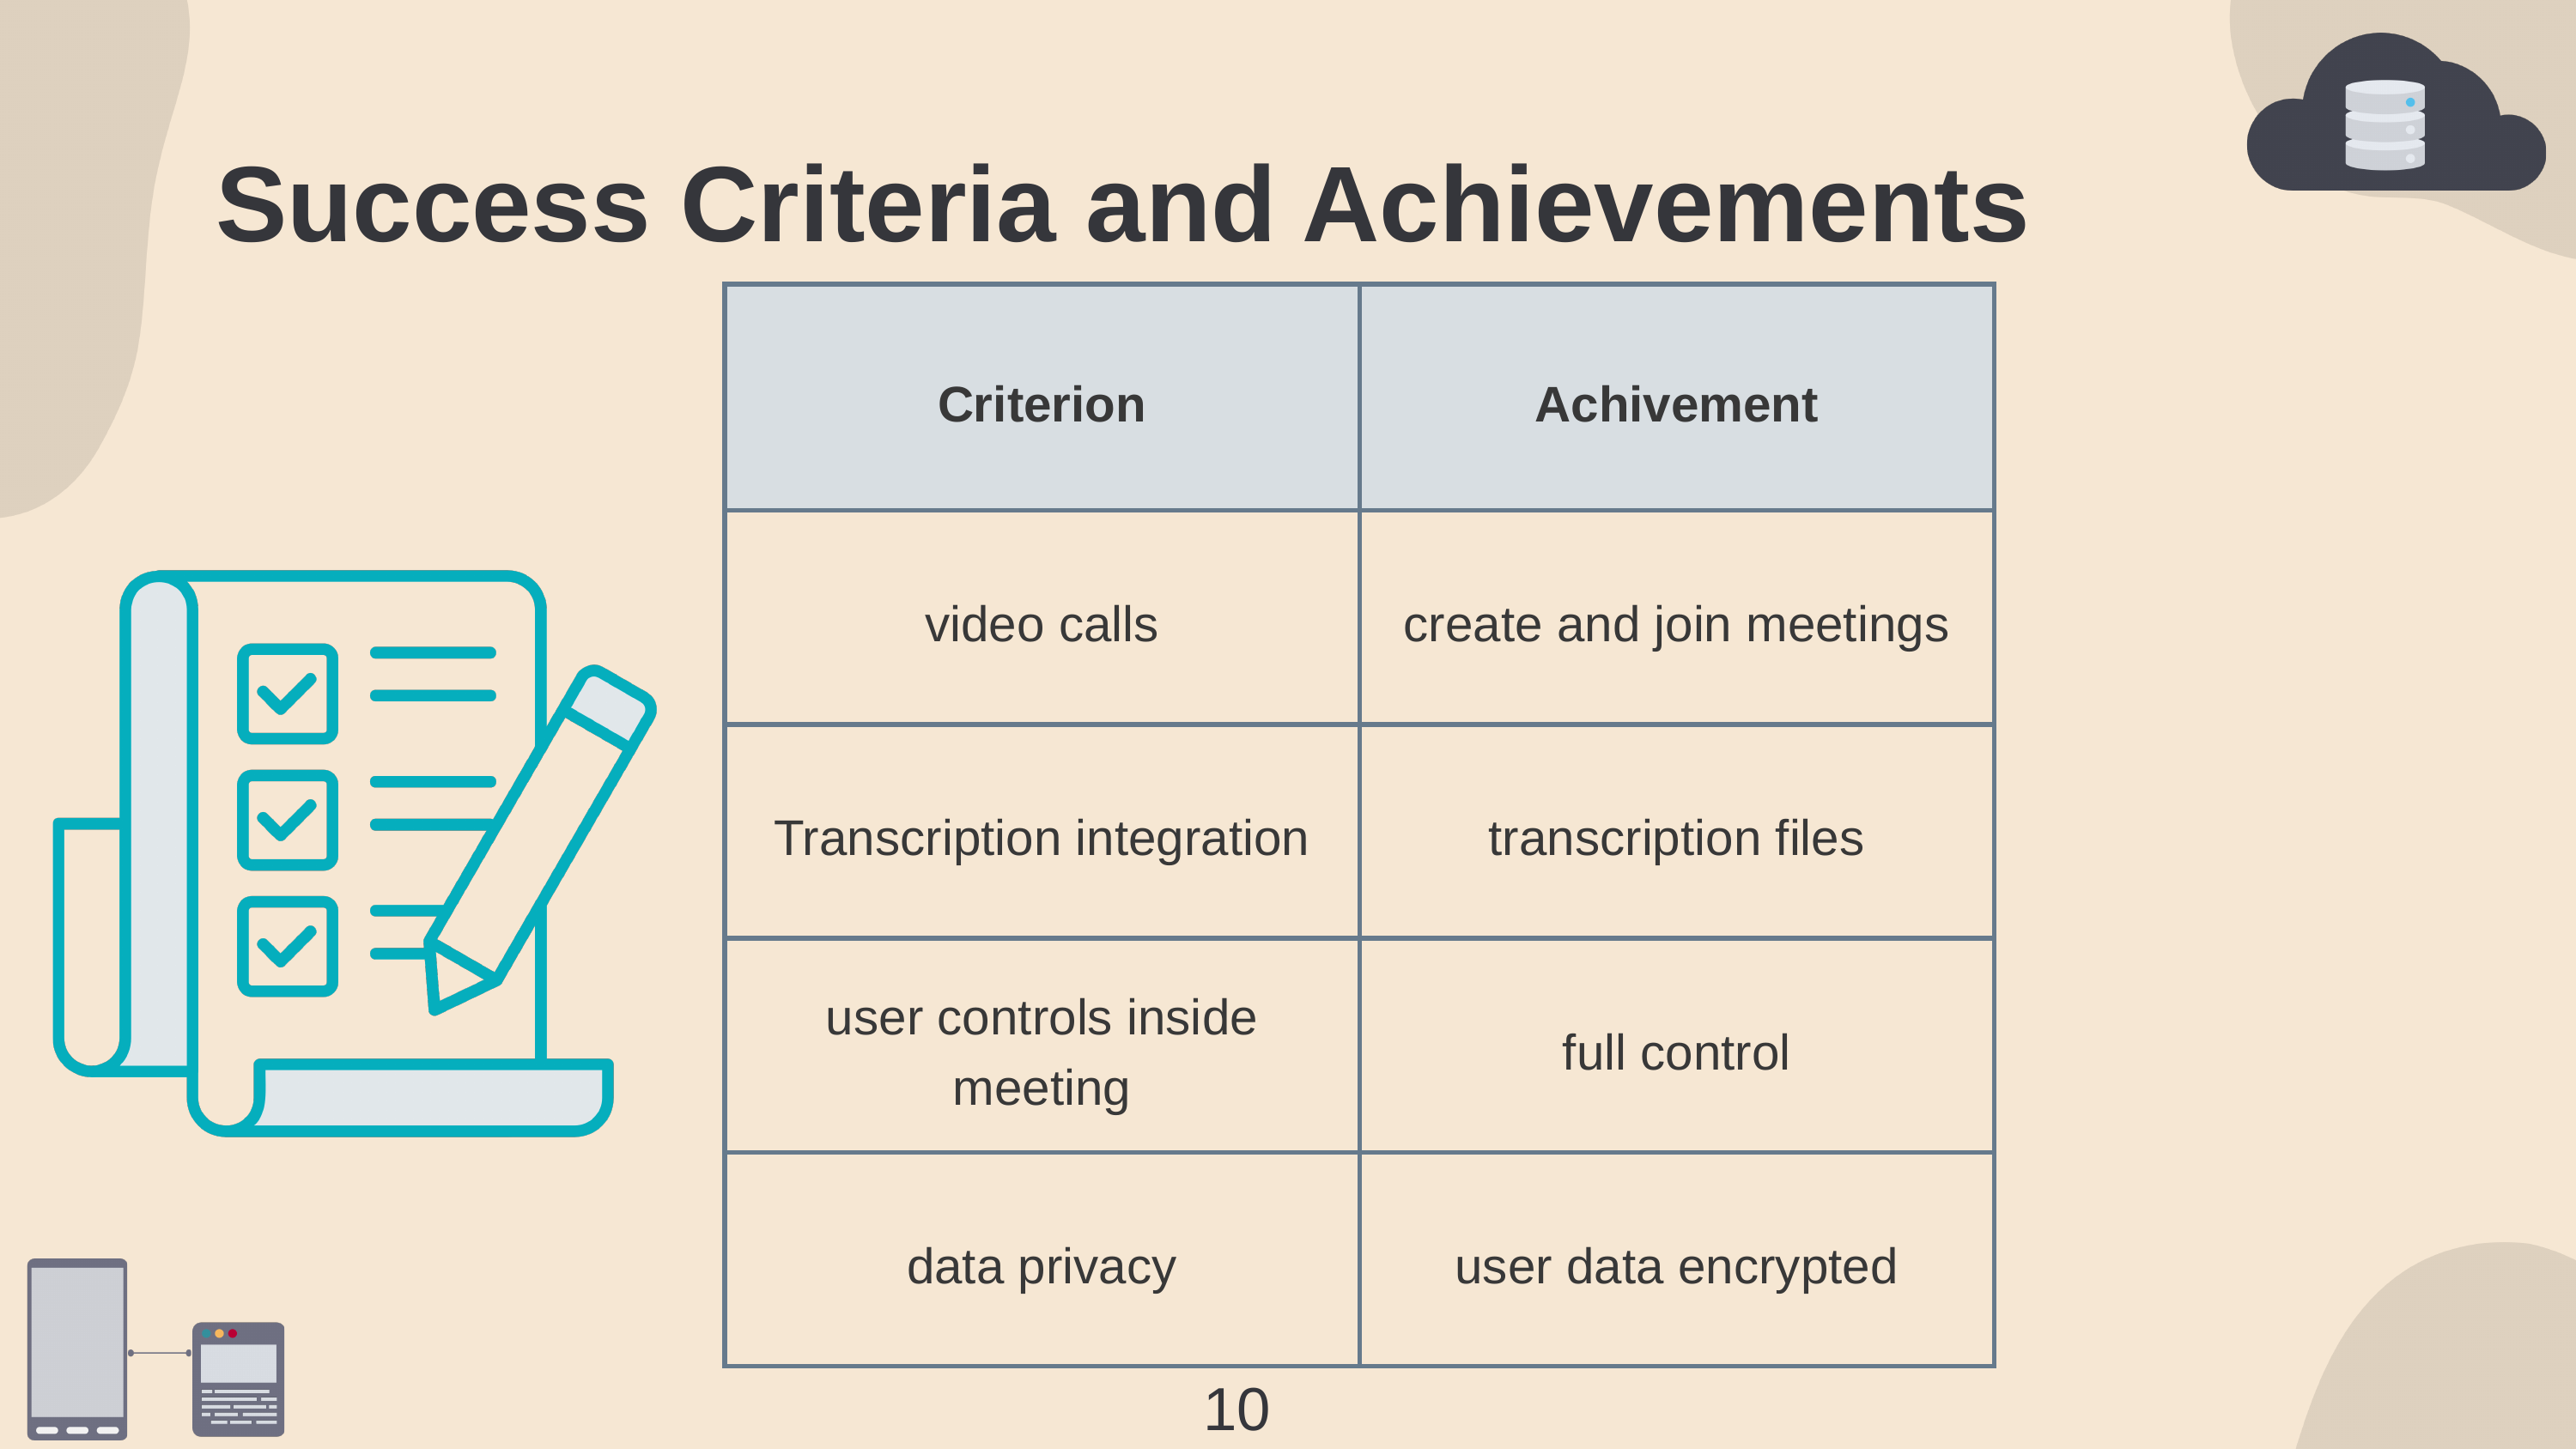

Success Criteria and Achievements
| Criterion | Achivement |
| --- | --- |
| video calls | create and join meetings |
| Transcription integration | transcription files |
| user controls inside meeting | full control |
| data privacy | user data encrypted |

10